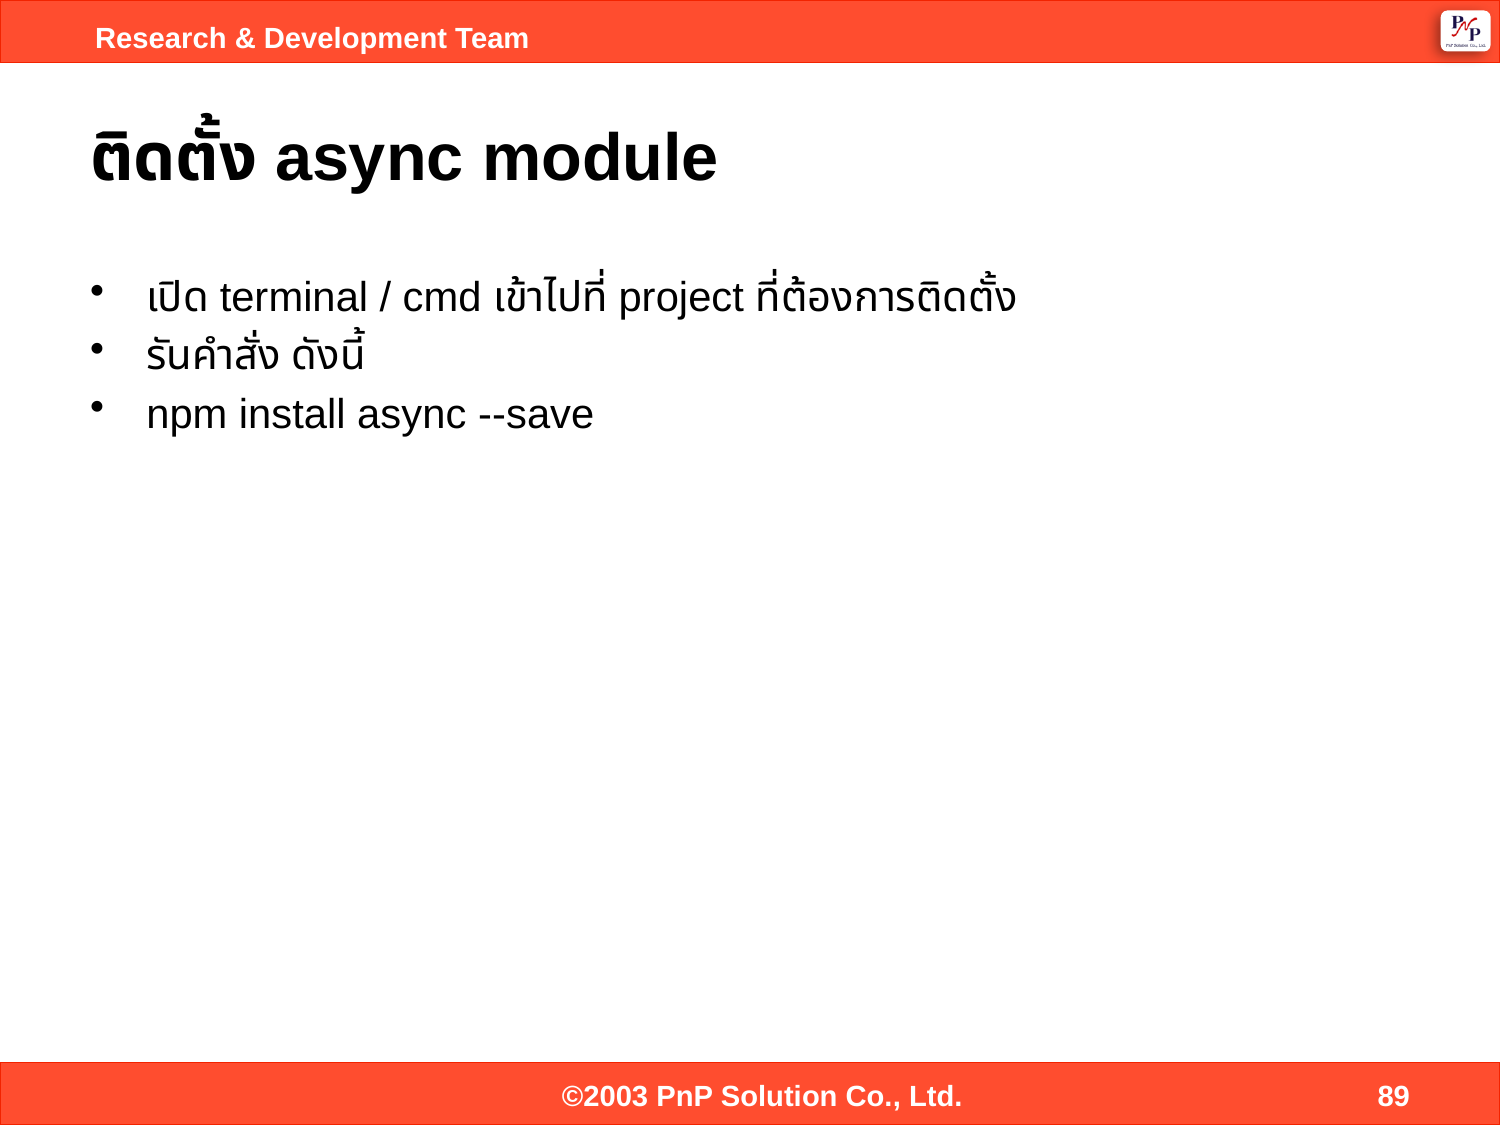

# ติดตั้ง async module
เปิด terminal / cmd เข้าไปที่ project ที่ต้องการติดตั้ง
รันคำสั่ง ดังนี้
npm install async --save

©2003 PnP Solution Co., Ltd.
89